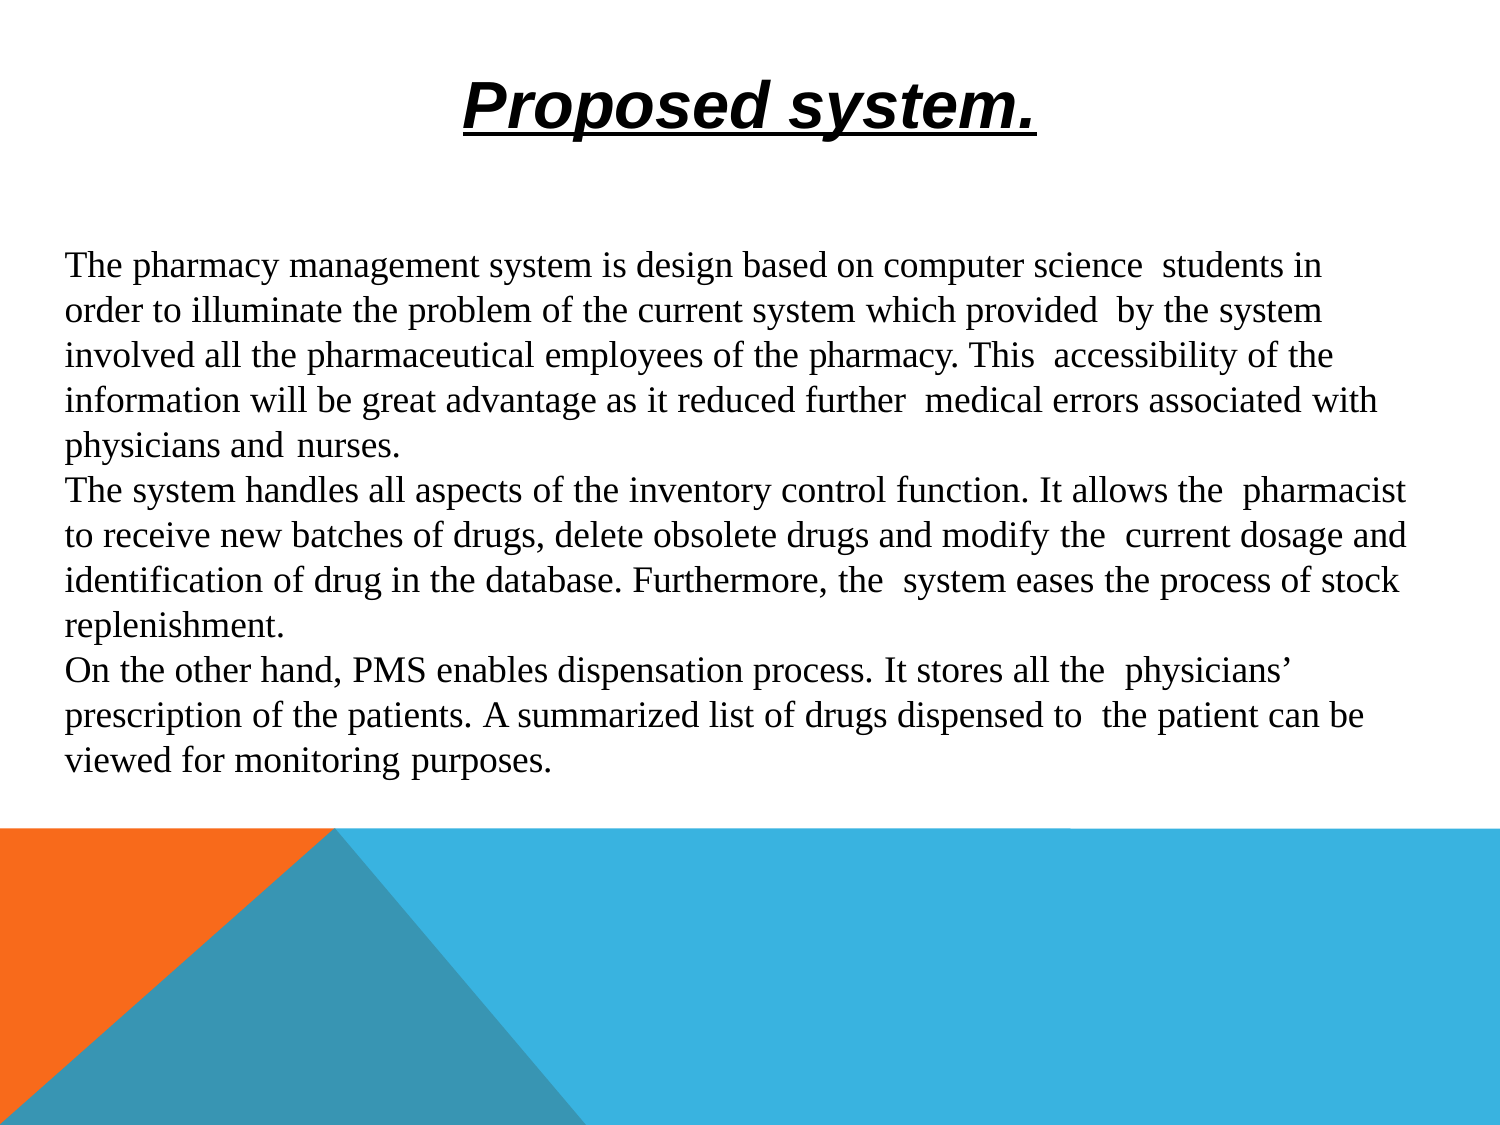

# Proposed system.
The pharmacy management system is design based on computer science  students in order to illuminate the problem of the current system which provided  by the system involved all the pharmaceutical employees of the pharmacy. This  accessibility of the information will be great advantage as it reduced further  medical errors associated with physicians and nurses.
The system handles all aspects of the inventory control function. It allows the  pharmacist to receive new batches of drugs, delete obsolete drugs and modify the  current dosage and identification of drug in the database. Furthermore, the  system eases the process of stock replenishment.
On the other hand, PMS enables dispensation process. It stores all the  physicians’ prescription of the patients. A summarized list of drugs dispensed to  the patient can be viewed for monitoring purposes.